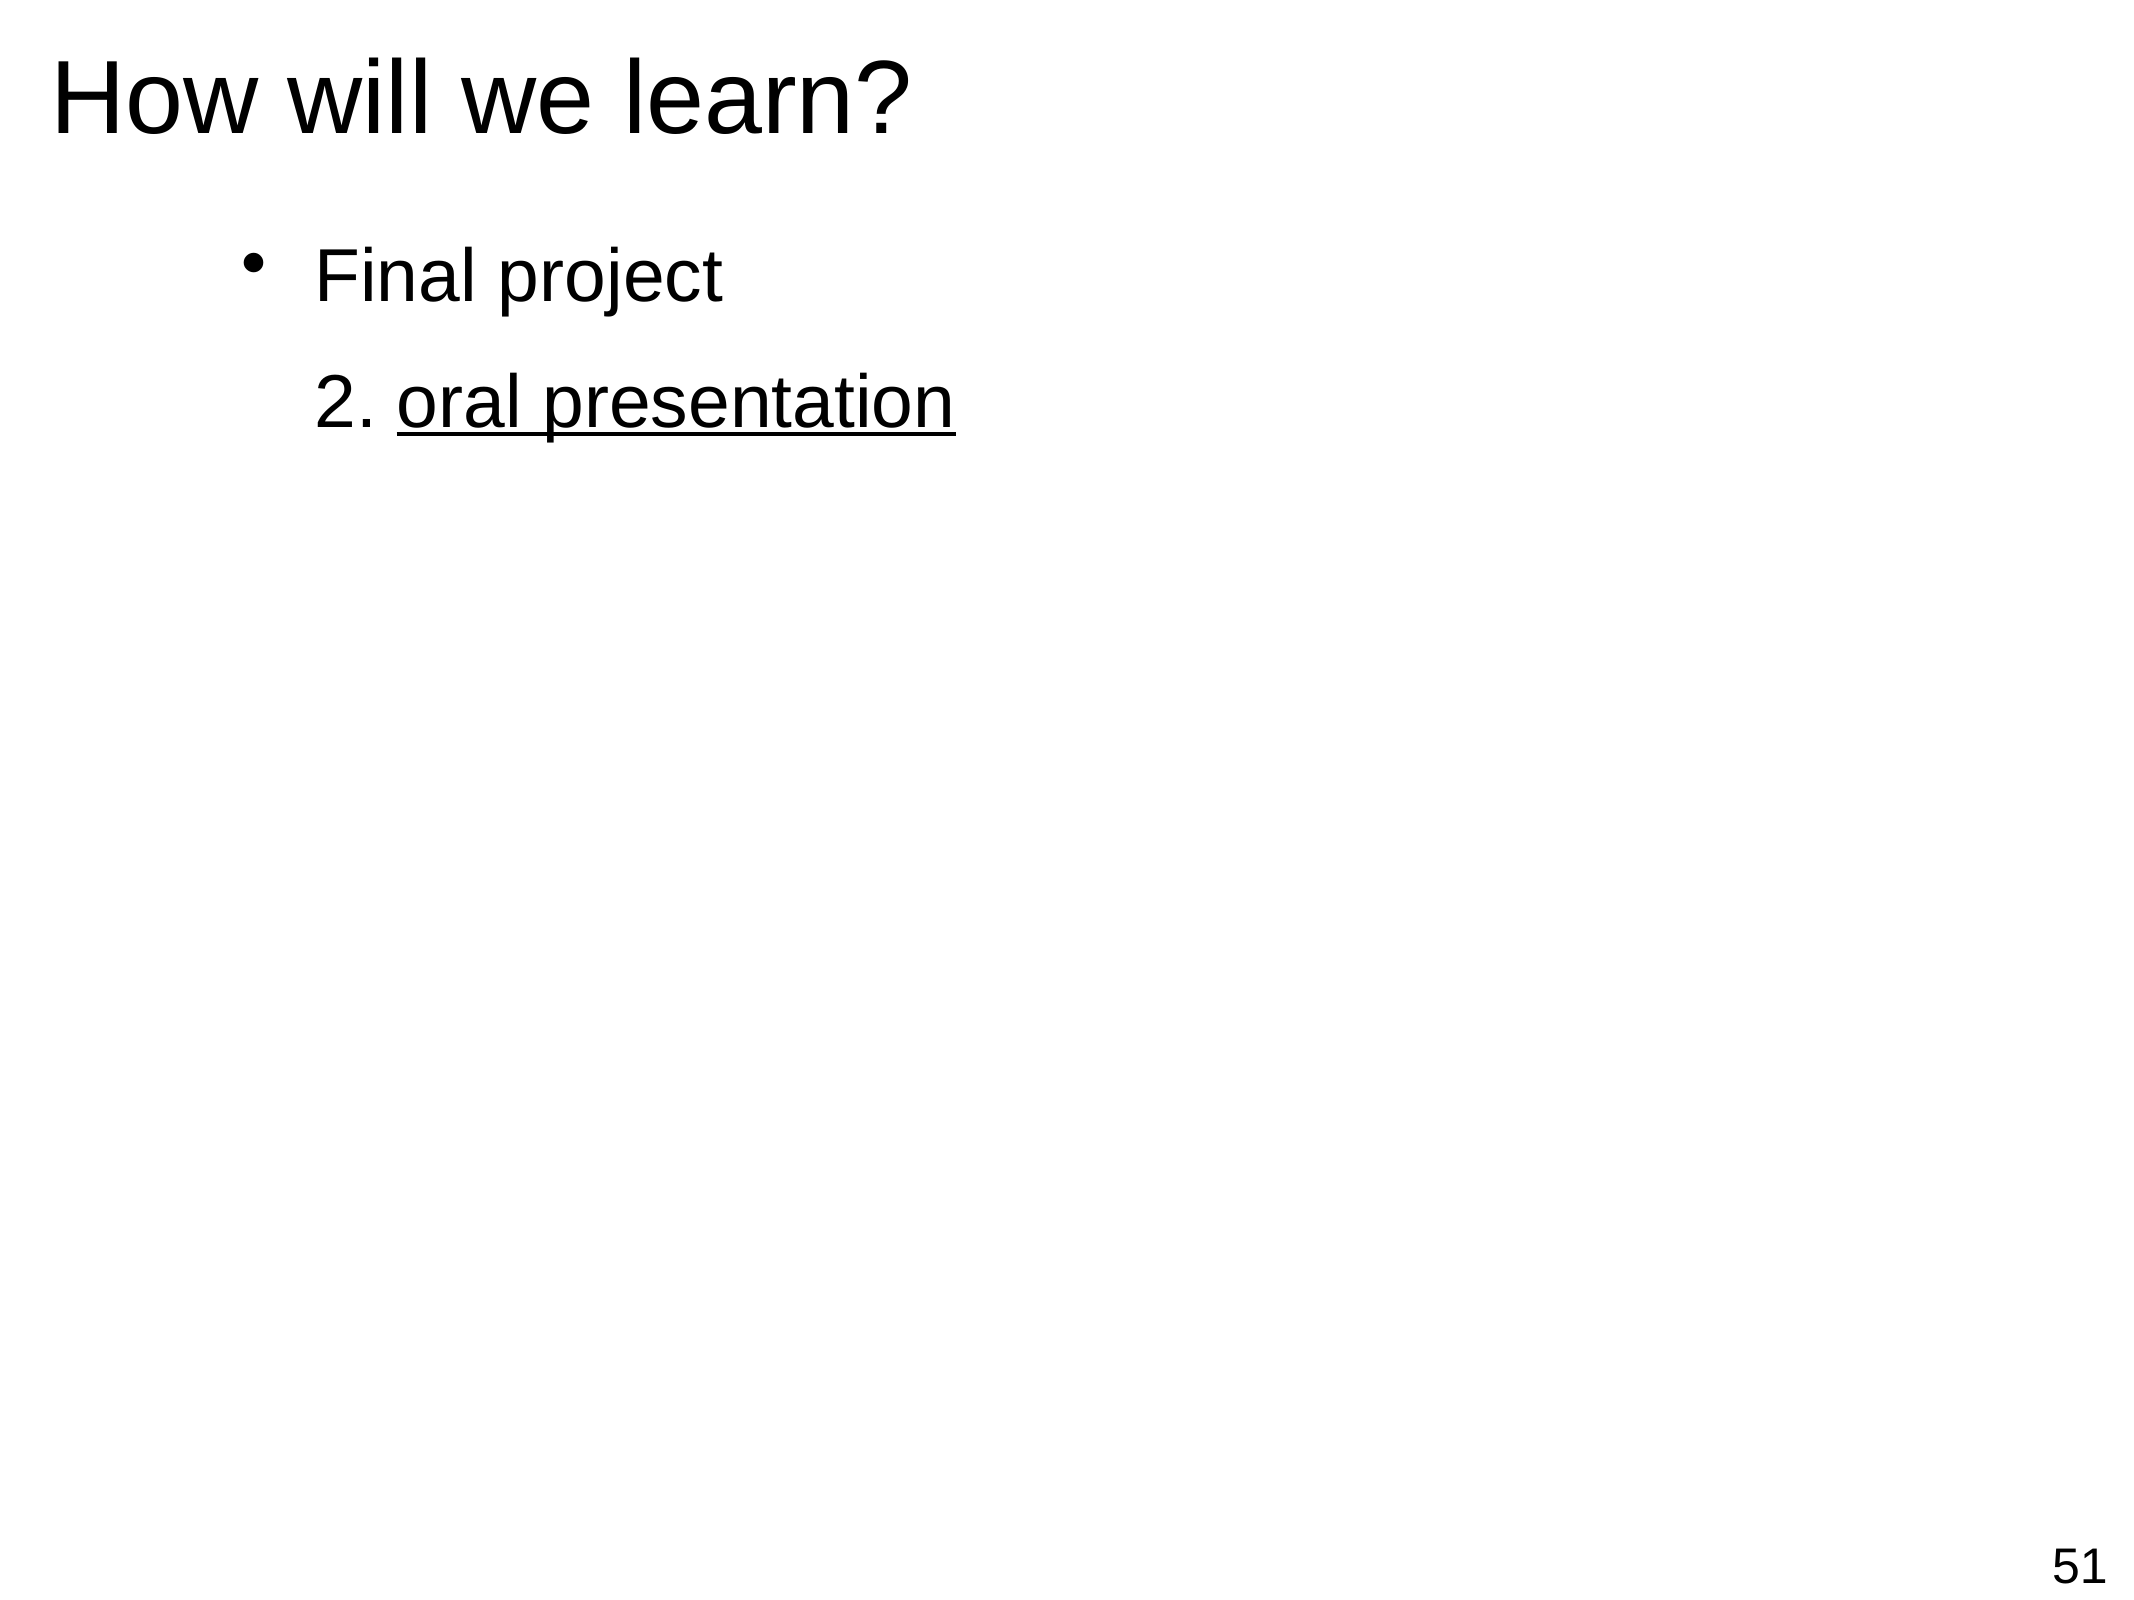

How will we learn?
Final project
oral presentation
51